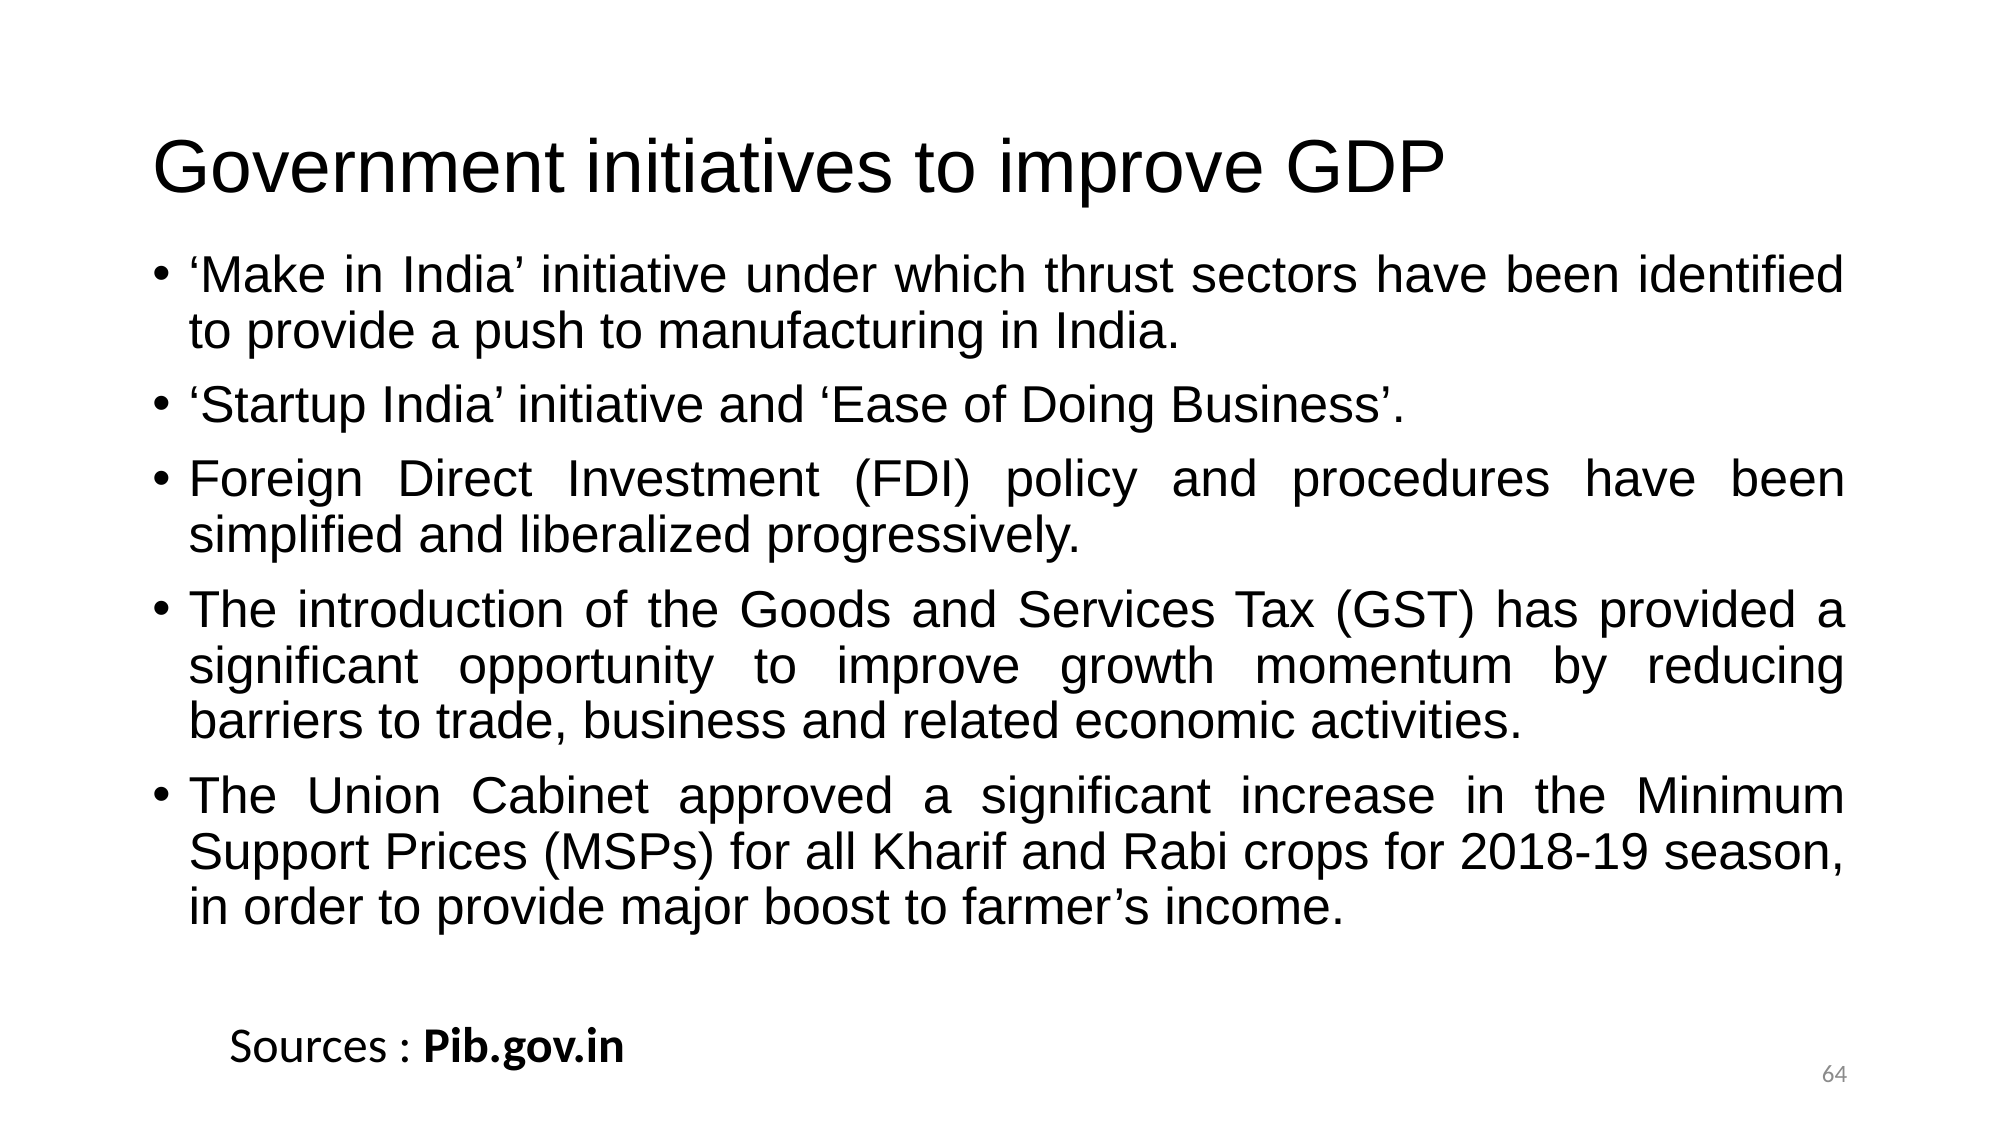

# Government initiatives to improve GDP
‘Make in India’ initiative under which thrust sectors have been identified to provide a push to manufacturing in India.
‘Startup India’ initiative and ‘Ease of Doing Business’.
Foreign Direct Investment (FDI) policy and procedures have been simplified and liberalized progressively.
The introduction of the Goods and Services Tax (GST) has provided a significant opportunity to improve growth momentum by reducing barriers to trade, business and related economic activities.
The Union Cabinet approved a significant increase in the Minimum Support Prices (MSPs) for all Kharif and Rabi crops for 2018-19 season, in order to provide major boost to farmer’s income.
Sources : Pib.gov.in
64